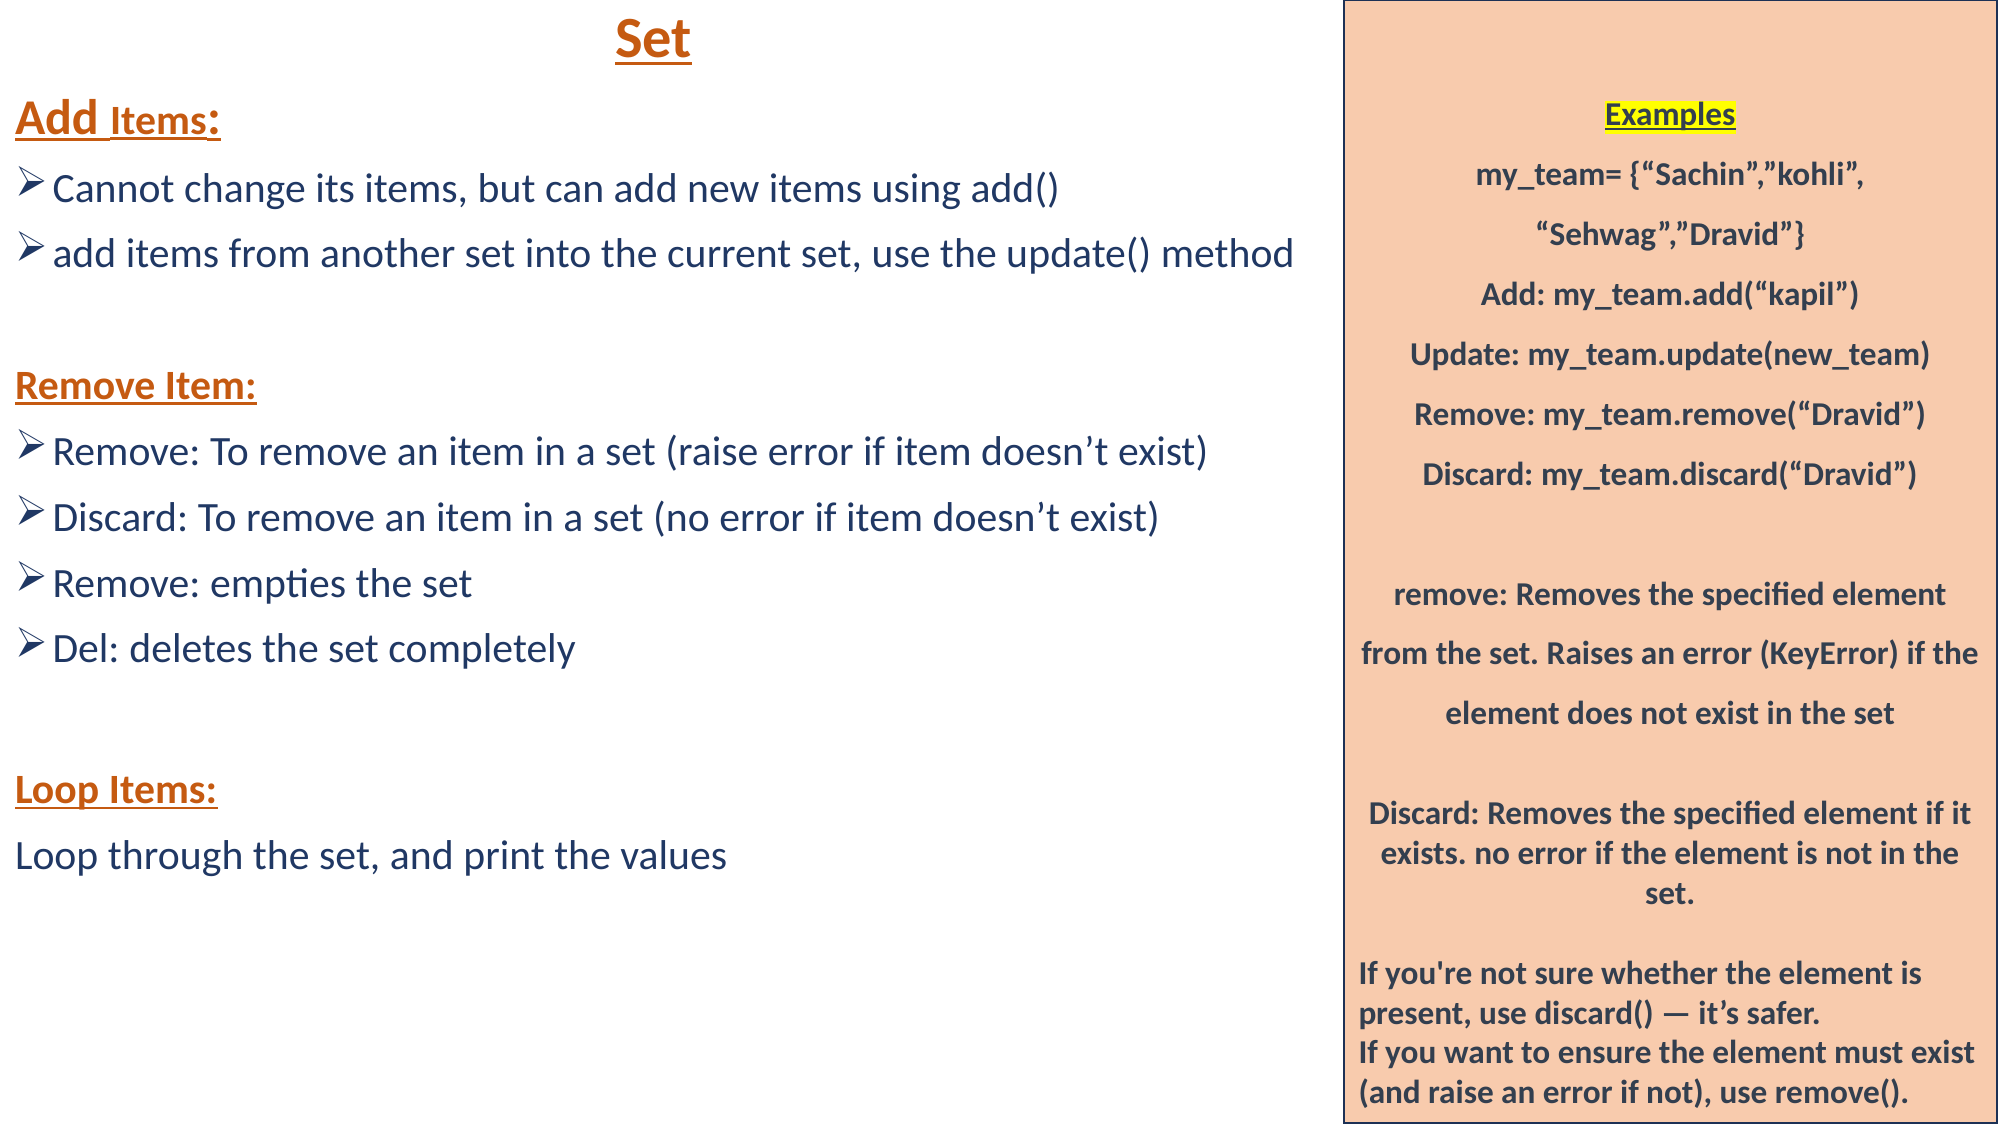

Set
Add Items:
Cannot change its items, but can add new items using add()
add items from another set into the current set, use the update() method

Remove Item:
Remove: To remove an item in a set (raise error if item doesn’t exist)
Discard: To remove an item in a set (no error if item doesn’t exist)
Remove: empties the set
Del: deletes the set completely

Loop Items:
Loop through the set, and print the values

Examples
my_team= {“Sachin”,”kohli”, “Sehwag”,”Dravid”}
Add: my_team.add(“kapil”)
Update: my_team.update(new_team)
Remove: my_team.remove(“Dravid”)
Discard: my_team.discard(“Dravid”)

remove: Removes the specified element from the set. Raises an error (KeyError) if the element does not exist in the set

Discard: Removes the specified element if it exists. no error if the element is not in the set.

If you're not sure whether the element is present, use discard() — it’s safer.
If you want to ensure the element must exist (and raise an error if not), use remove().